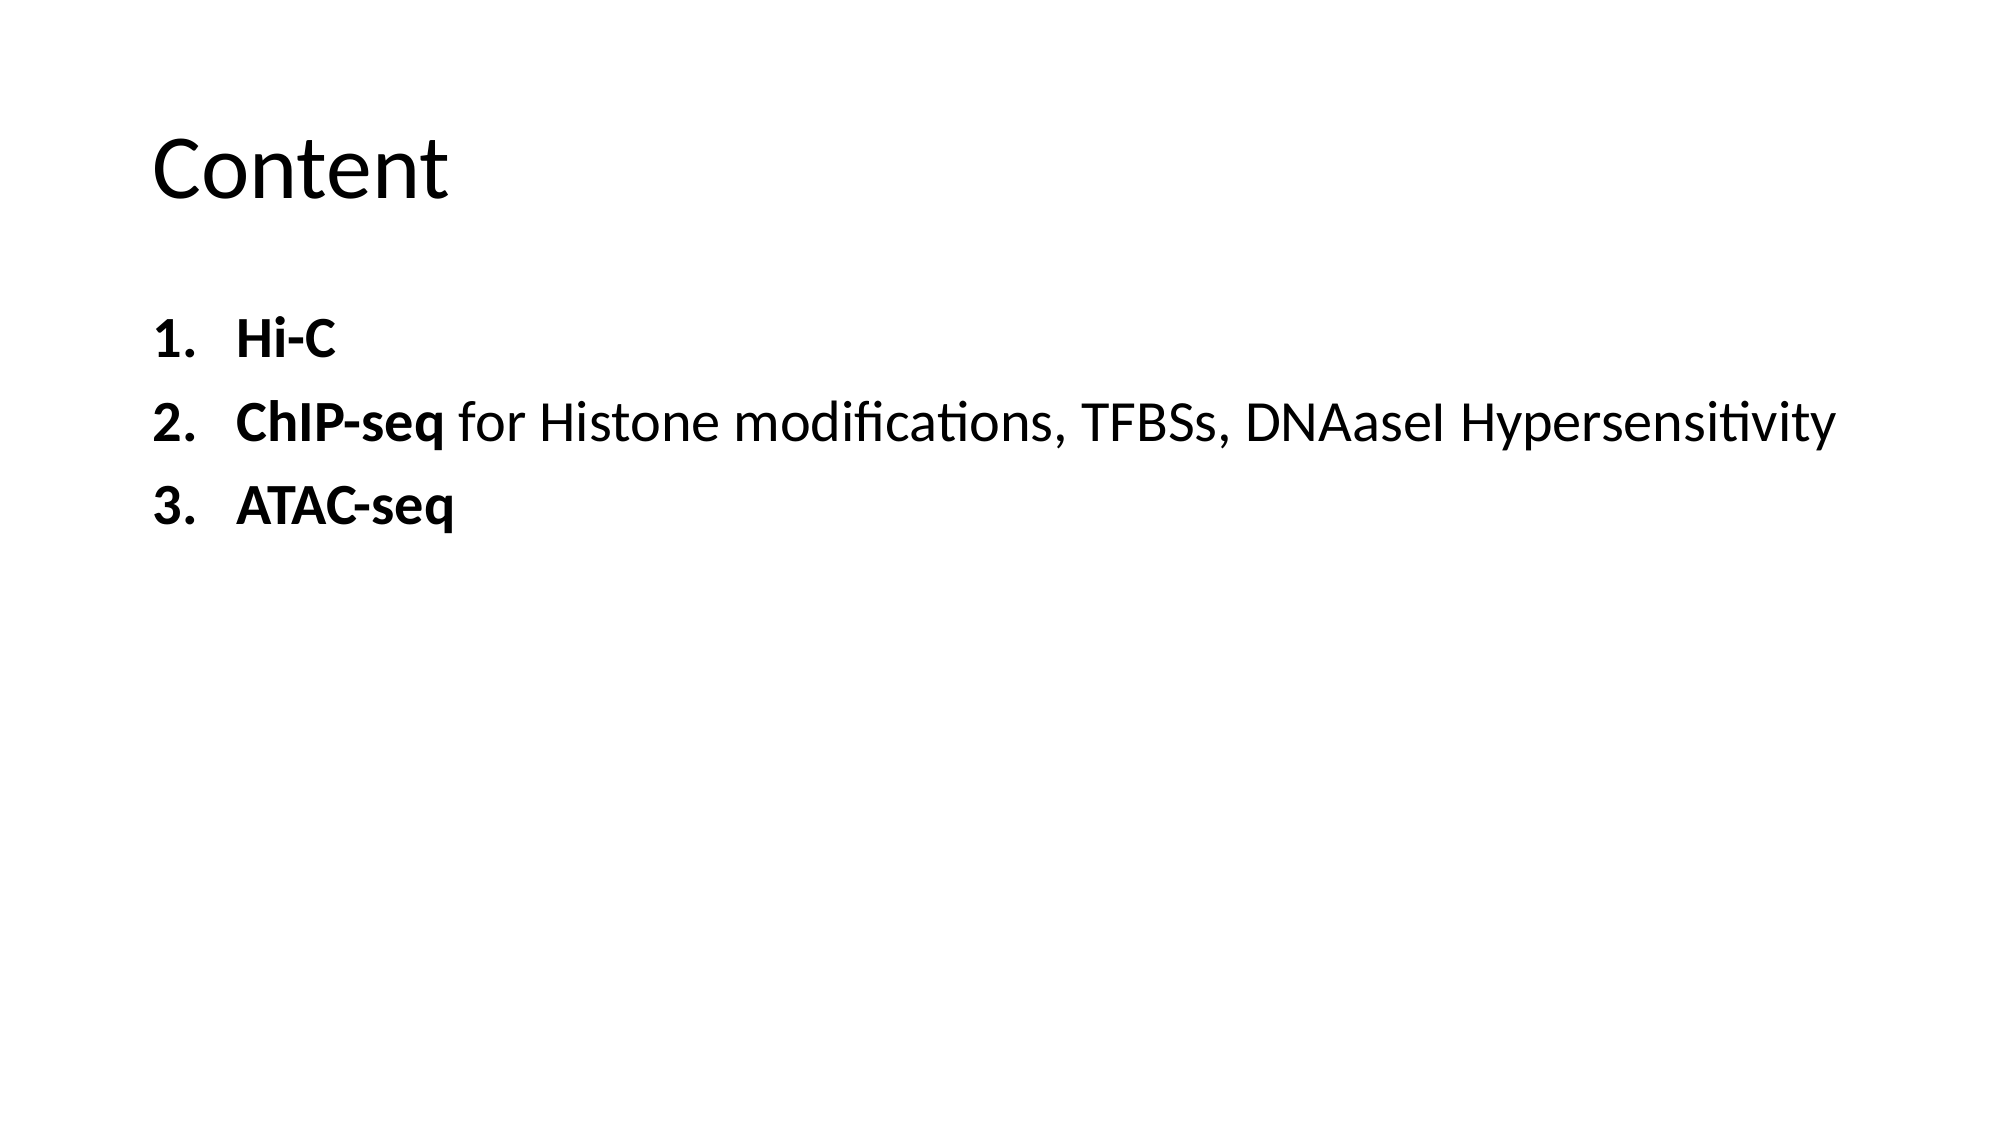

# Content
Hi-C
ChIP-seq for Histone modifications, TFBSs, DNAaseI Hypersensitivity
ATAC-seq